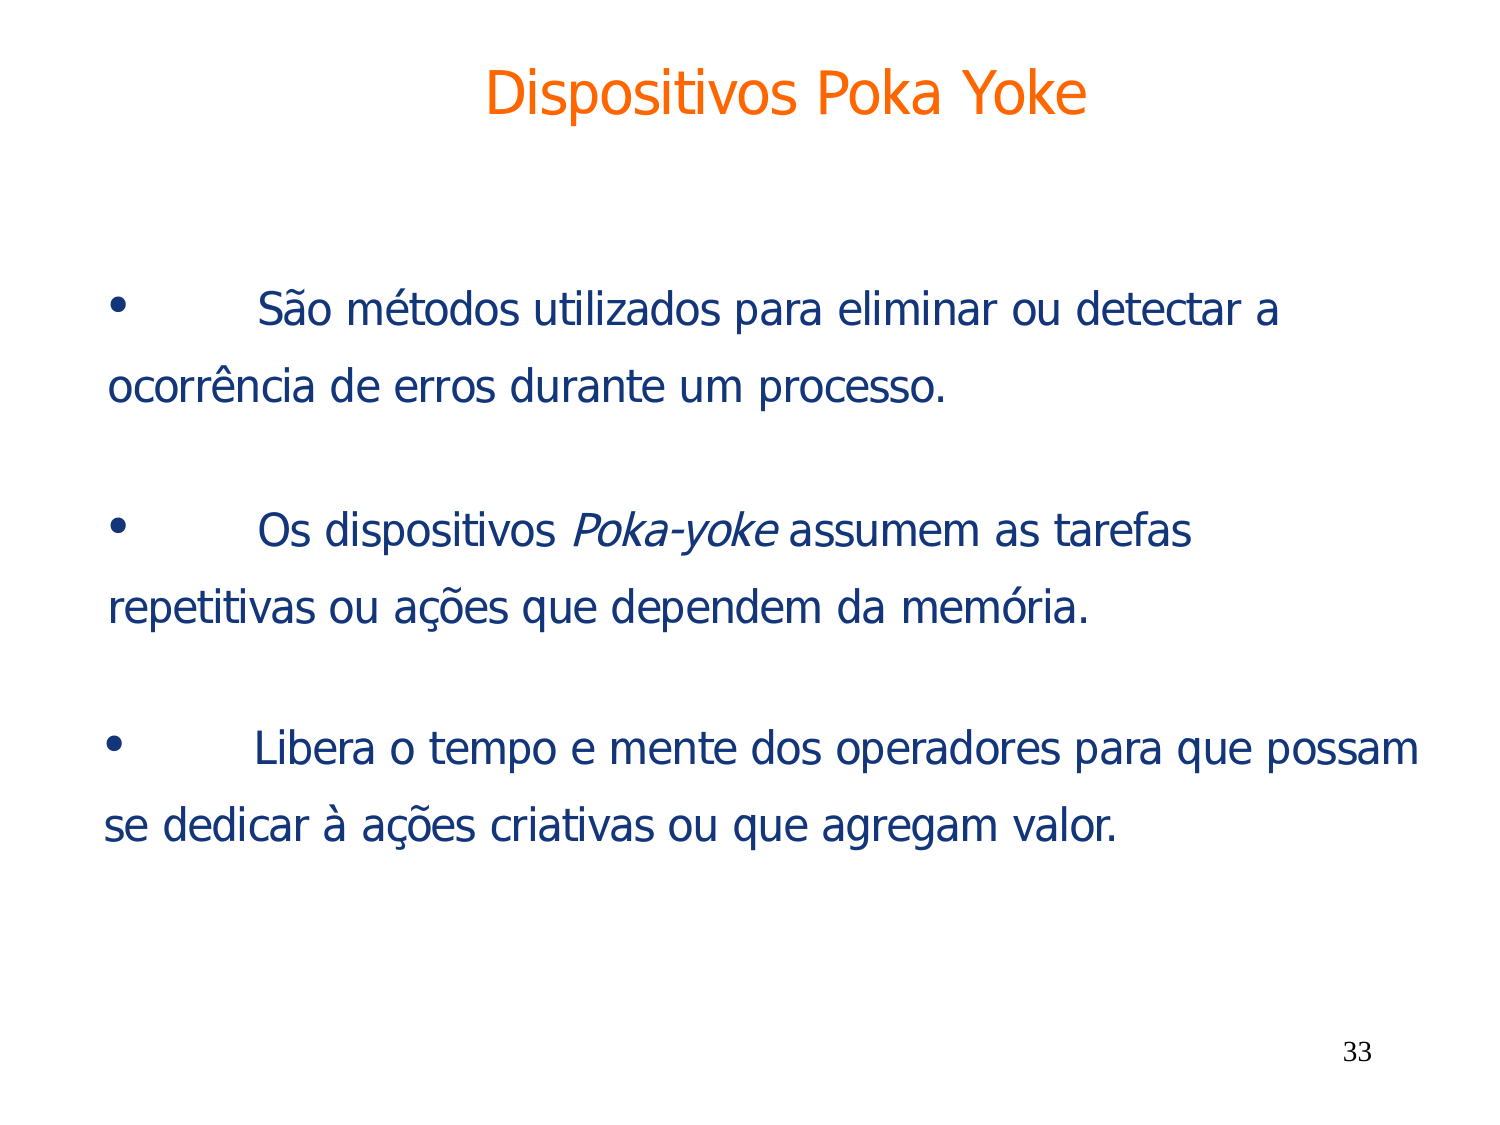

Dispositivos Poka Yoke
 	São métodos utilizados para eliminar ou detectar a ocorrência de erros durante um processo.
	Os dispositivos Poka-yoke assumem as tarefas repetitivas ou ações que dependem da memória.
	Libera o tempo e mente dos operadores para que possam se dedicar à ações criativas ou que agregam valor.
33